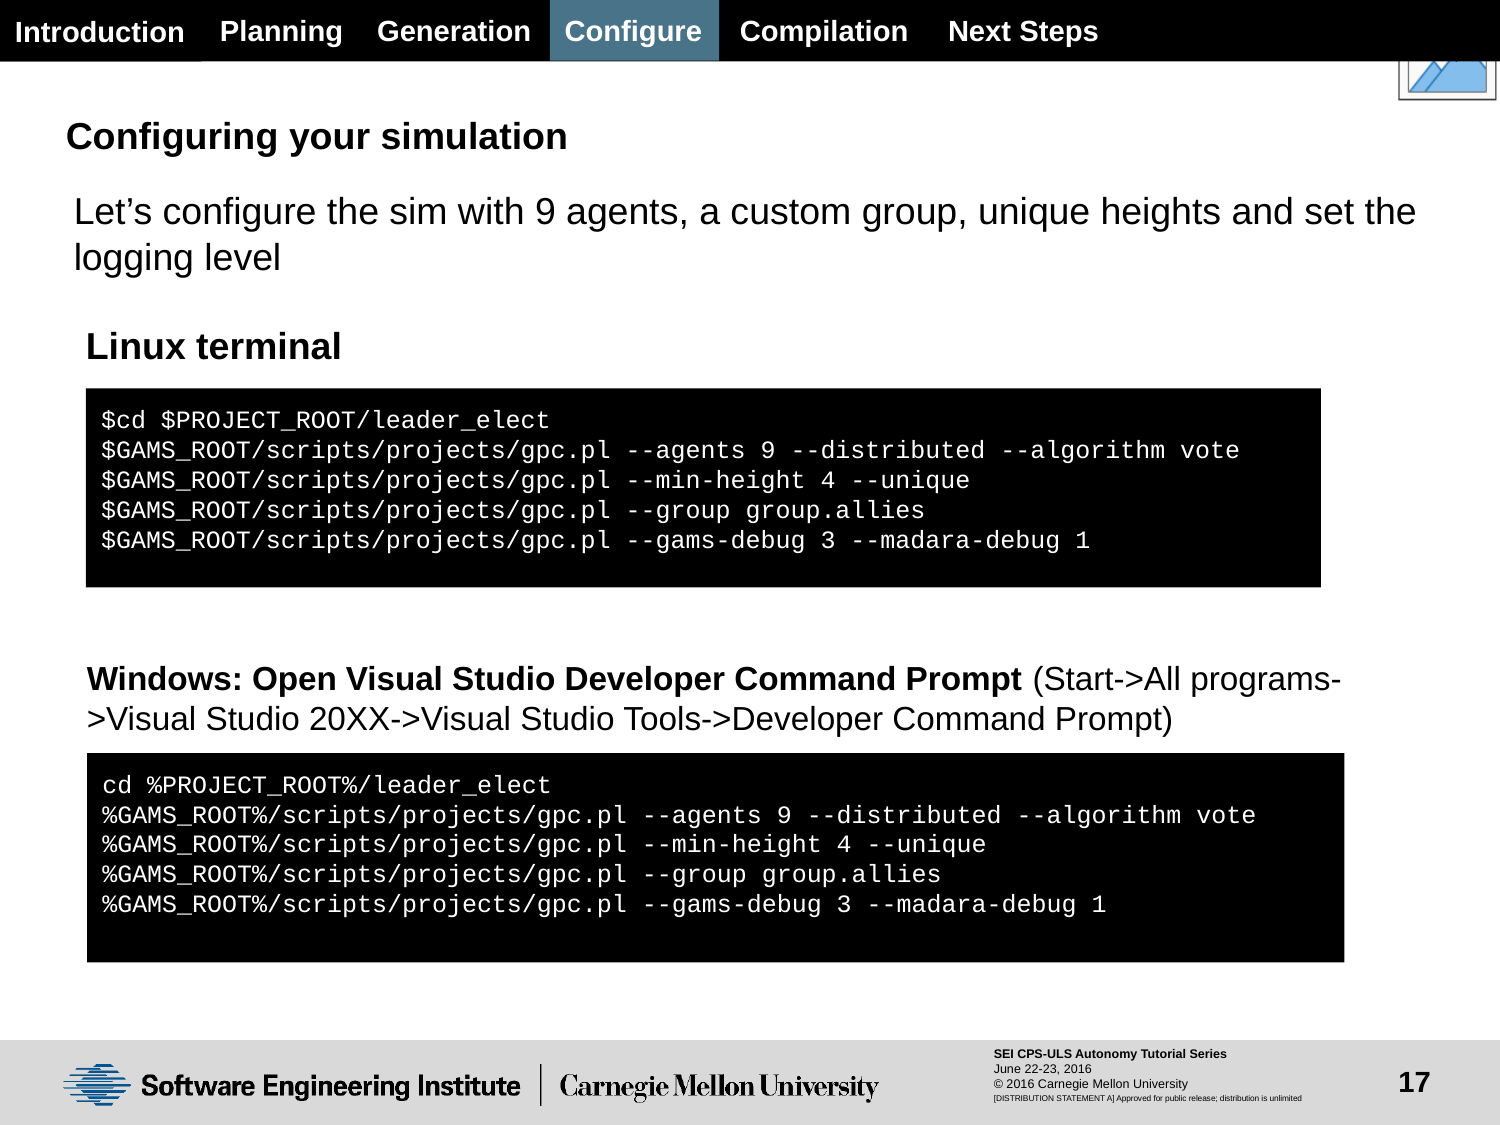

Planning
Generation
Configure
Next Steps
Compilation
Introduction

Configuring your simulation
Let’s configure the sim with 9 agents, a custom group, unique heights and set the logging level
Linux terminal
$cd $PROJECT_ROOT/leader_elect
$GAMS_ROOT/scripts/projects/gpc.pl --agents 9 --distributed --algorithm vote
$GAMS_ROOT/scripts/projects/gpc.pl --min-height 4 --unique
$GAMS_ROOT/scripts/projects/gpc.pl --group group.allies
$GAMS_ROOT/scripts/projects/gpc.pl --gams-debug 3 --madara-debug 1

Windows: Open Visual Studio Developer Command Prompt (Start->All programs->Visual Studio 20XX->Visual Studio Tools->Developer Command Prompt)
cd %PROJECT_ROOT%/leader_elect
%GAMS_ROOT%/scripts/projects/gpc.pl --agents 9 --distributed --algorithm vote
%GAMS_ROOT%/scripts/projects/gpc.pl --min-height 4 --unique
%GAMS_ROOT%/scripts/projects/gpc.pl --group group.allies
%GAMS_ROOT%/scripts/projects/gpc.pl --gams-debug 3 --madara-debug 1